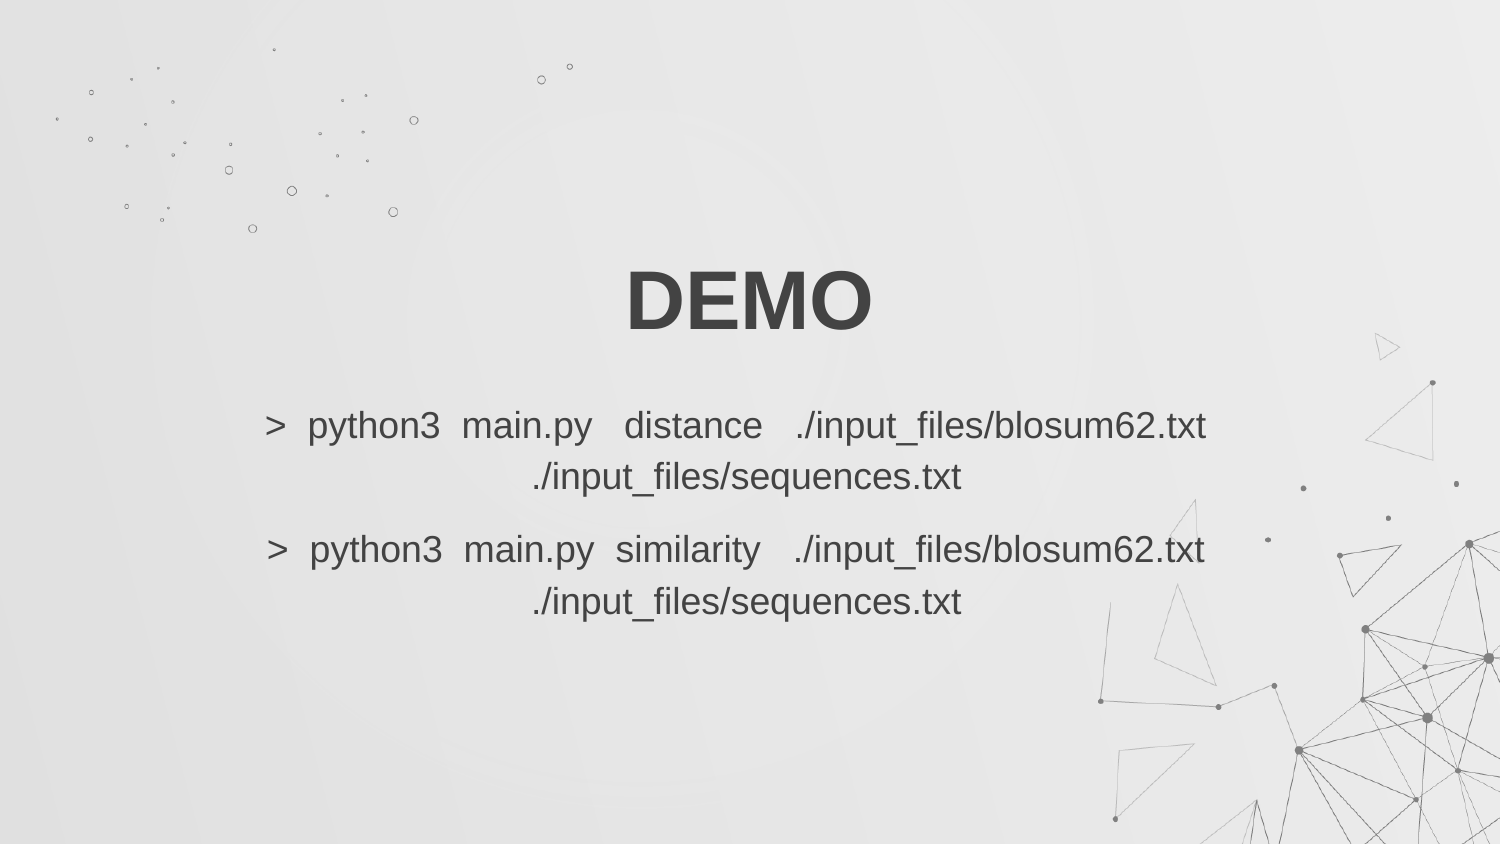

# DEMO
>  python3  main.py   distance   ./input_files/blosum62.txt   ./input_files/sequences.txt
>  python3  main.py  similarity   ./input_files/blosum62.txt   ./input_files/sequences.txt